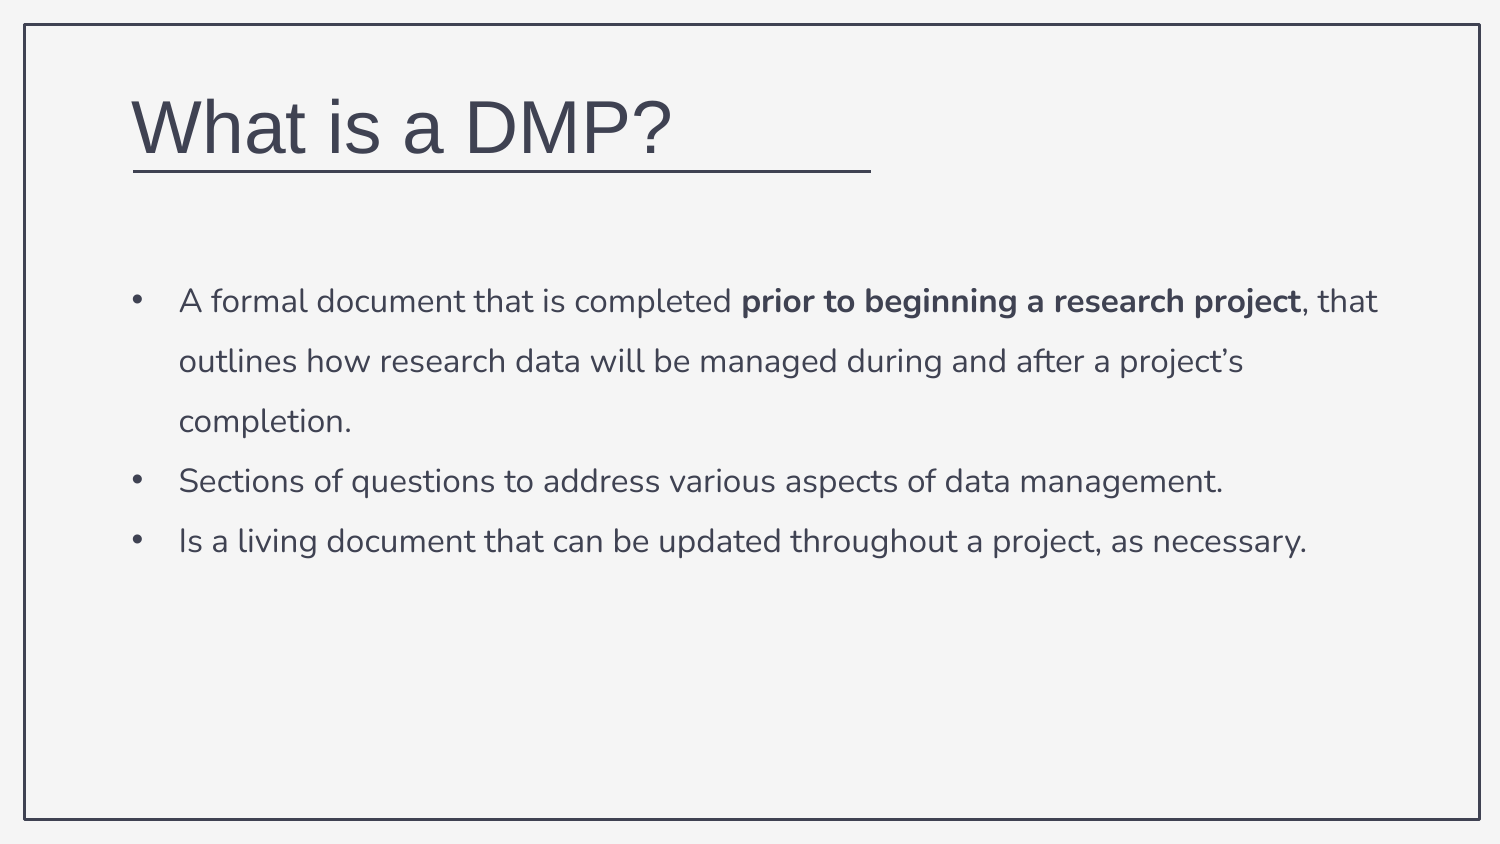

What is a DMP?
A formal document that is completed prior to beginning a research project, that outlines how research data will be managed during and after a project’s completion.
Sections of questions to address various aspects of data management.
Is a living document that can be updated throughout a project, as necessary.